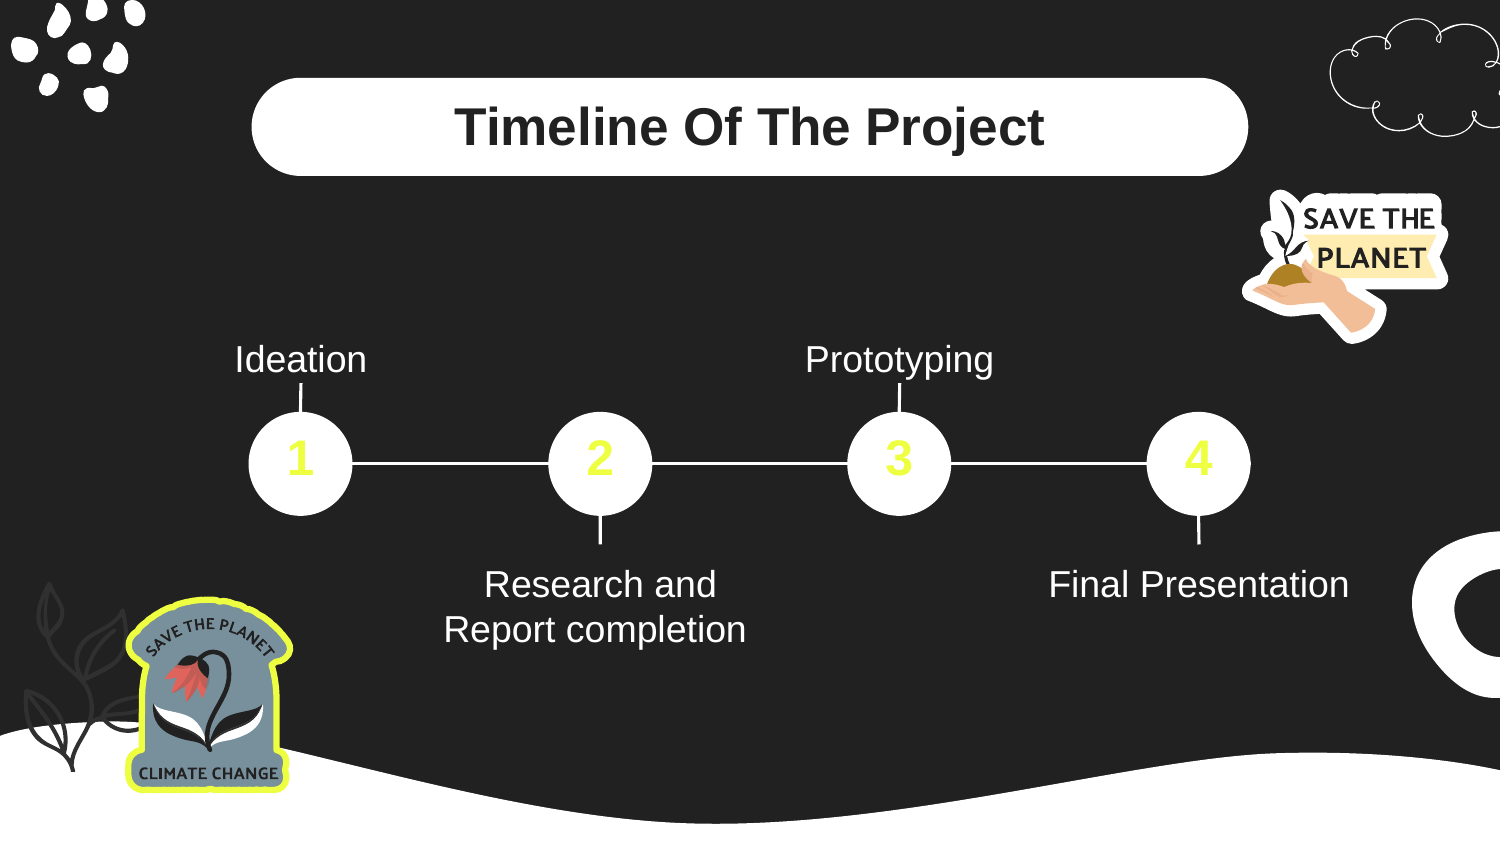

# Timeline Of The Project

Ideation
Prototyping
1
2
3
4
Research and Report completion
Final Presentation